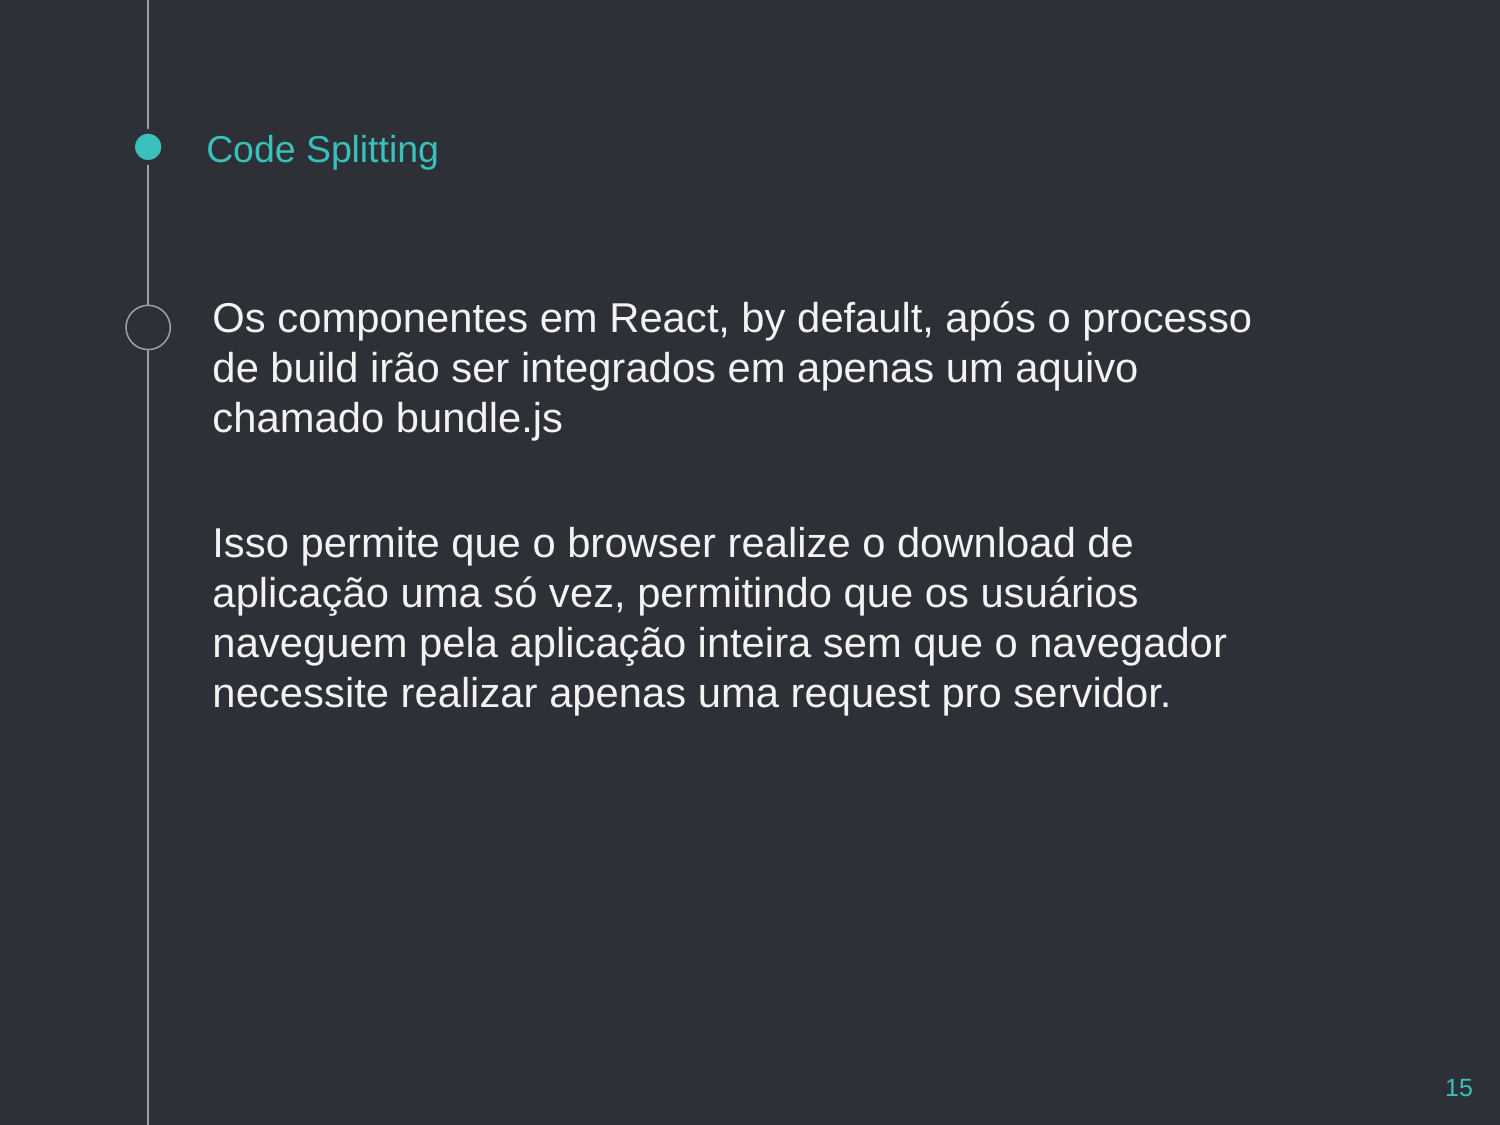

# Code Splitting
Os componentes em React, by default, após o processo de build irão ser integrados em apenas um aquivo chamado bundle.js

Isso permite que o browser realize o download de aplicação uma só vez, permitindo que os usuários naveguem pela aplicação inteira sem que o navegador necessite realizar apenas uma request pro servidor.

15